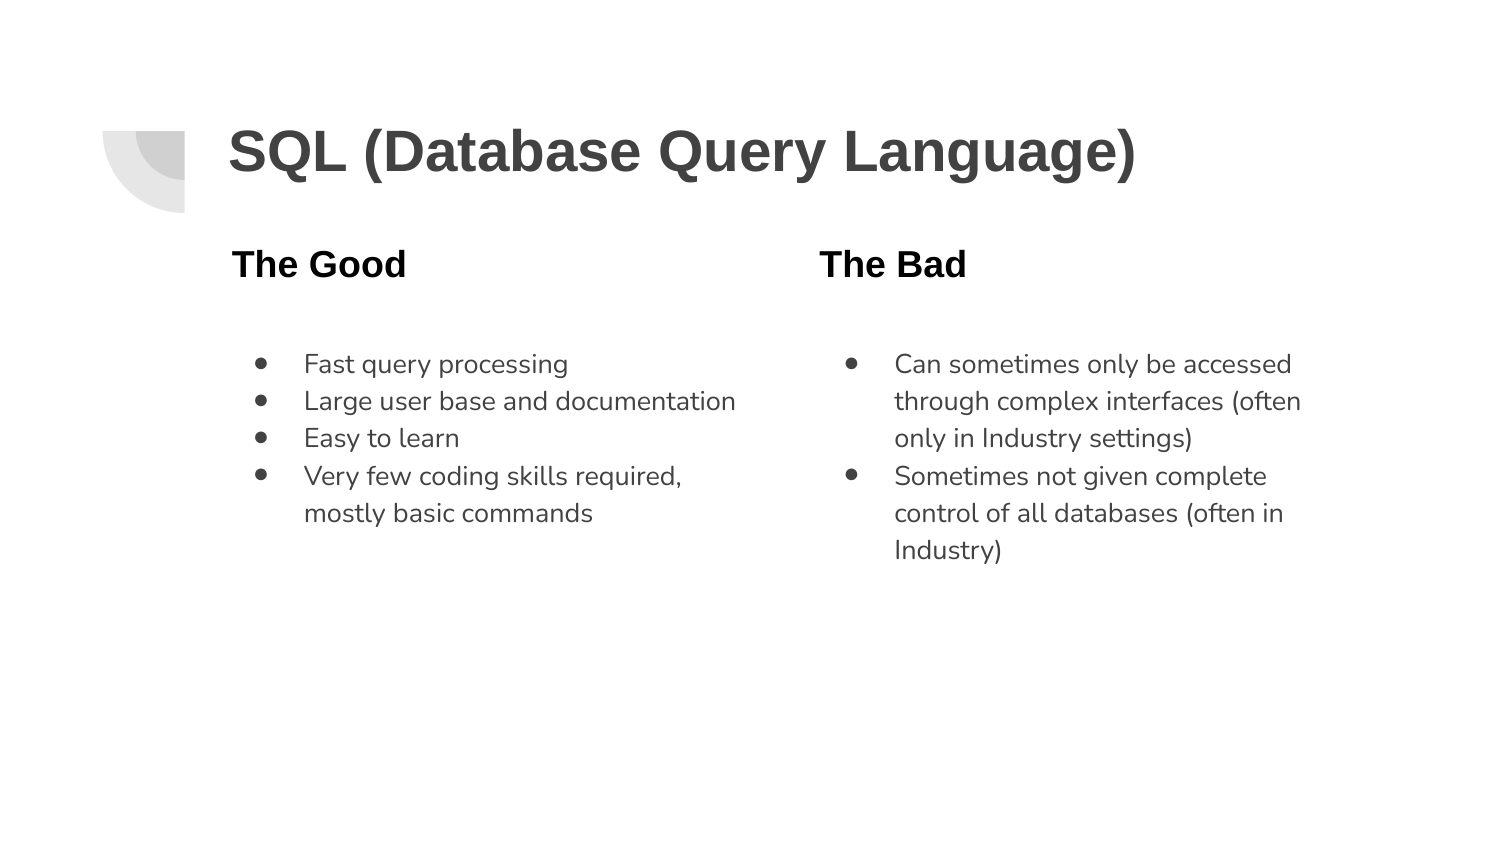

# SQL (Database Query Language)
The Good
The Bad
Fast query processing
Large user base and documentation
Easy to learn
Very few coding skills required, mostly basic commands
Can sometimes only be accessed through complex interfaces (often only in Industry settings)
Sometimes not given complete control of all databases (often in Industry)